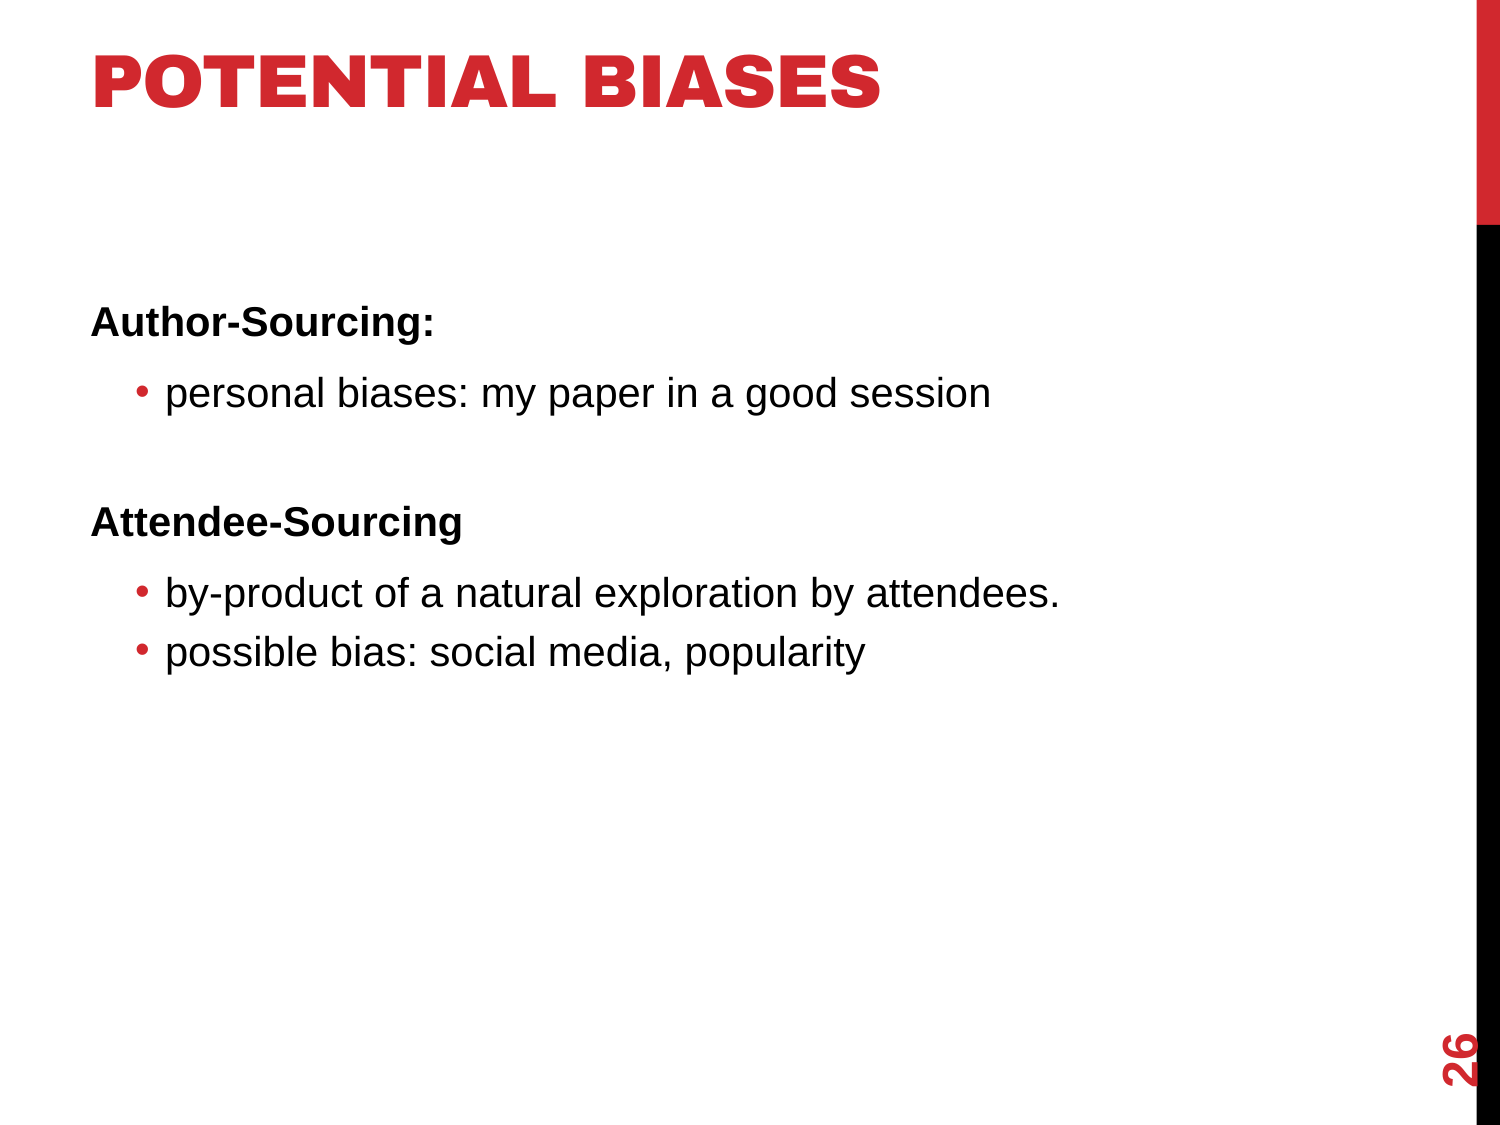

# Potential Biases
Author-Sourcing:
personal biases: my paper in a good session

Attendee-Sourcing
by-product of a natural exploration by attendees.
possible bias: social media, popularity

26